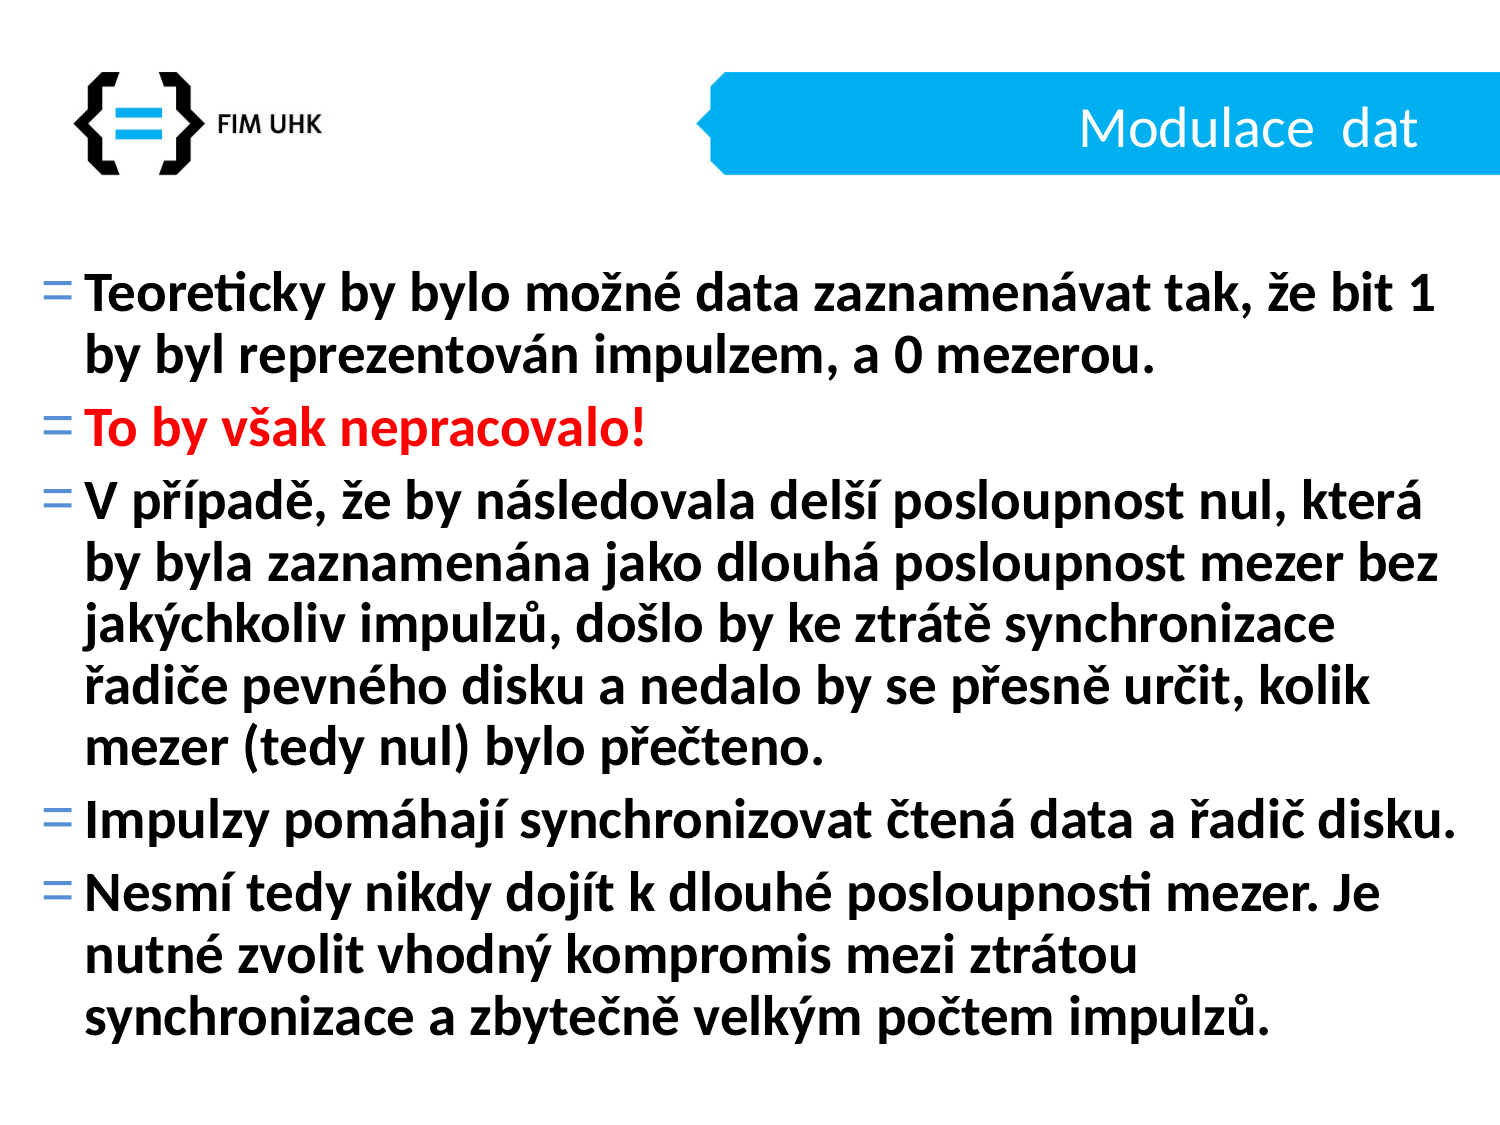

# Modulace  dat
Teoreticky by bylo možné data zaznamenávat tak, že bit 1 by byl reprezentován impulzem, a 0 mezerou.
To by však nepracovalo!
V případě, že by následovala delší posloupnost nul, která by byla zaznamenána jako dlouhá posloupnost mezer bez jakýchkoliv impulzů, došlo by ke ztrátě synchronizace řadiče pevného disku a nedalo by se přesně určit, kolik mezer (tedy nul) bylo přečteno.
Impulzy pomáhají synchronizovat čtená data a řadič disku.
Nesmí tedy nikdy dojít k dlouhé posloupnosti mezer. Je nutné zvolit vhodný kompromis mezi ztrátou synchronizace a zbytečně velkým počtem impulzů.